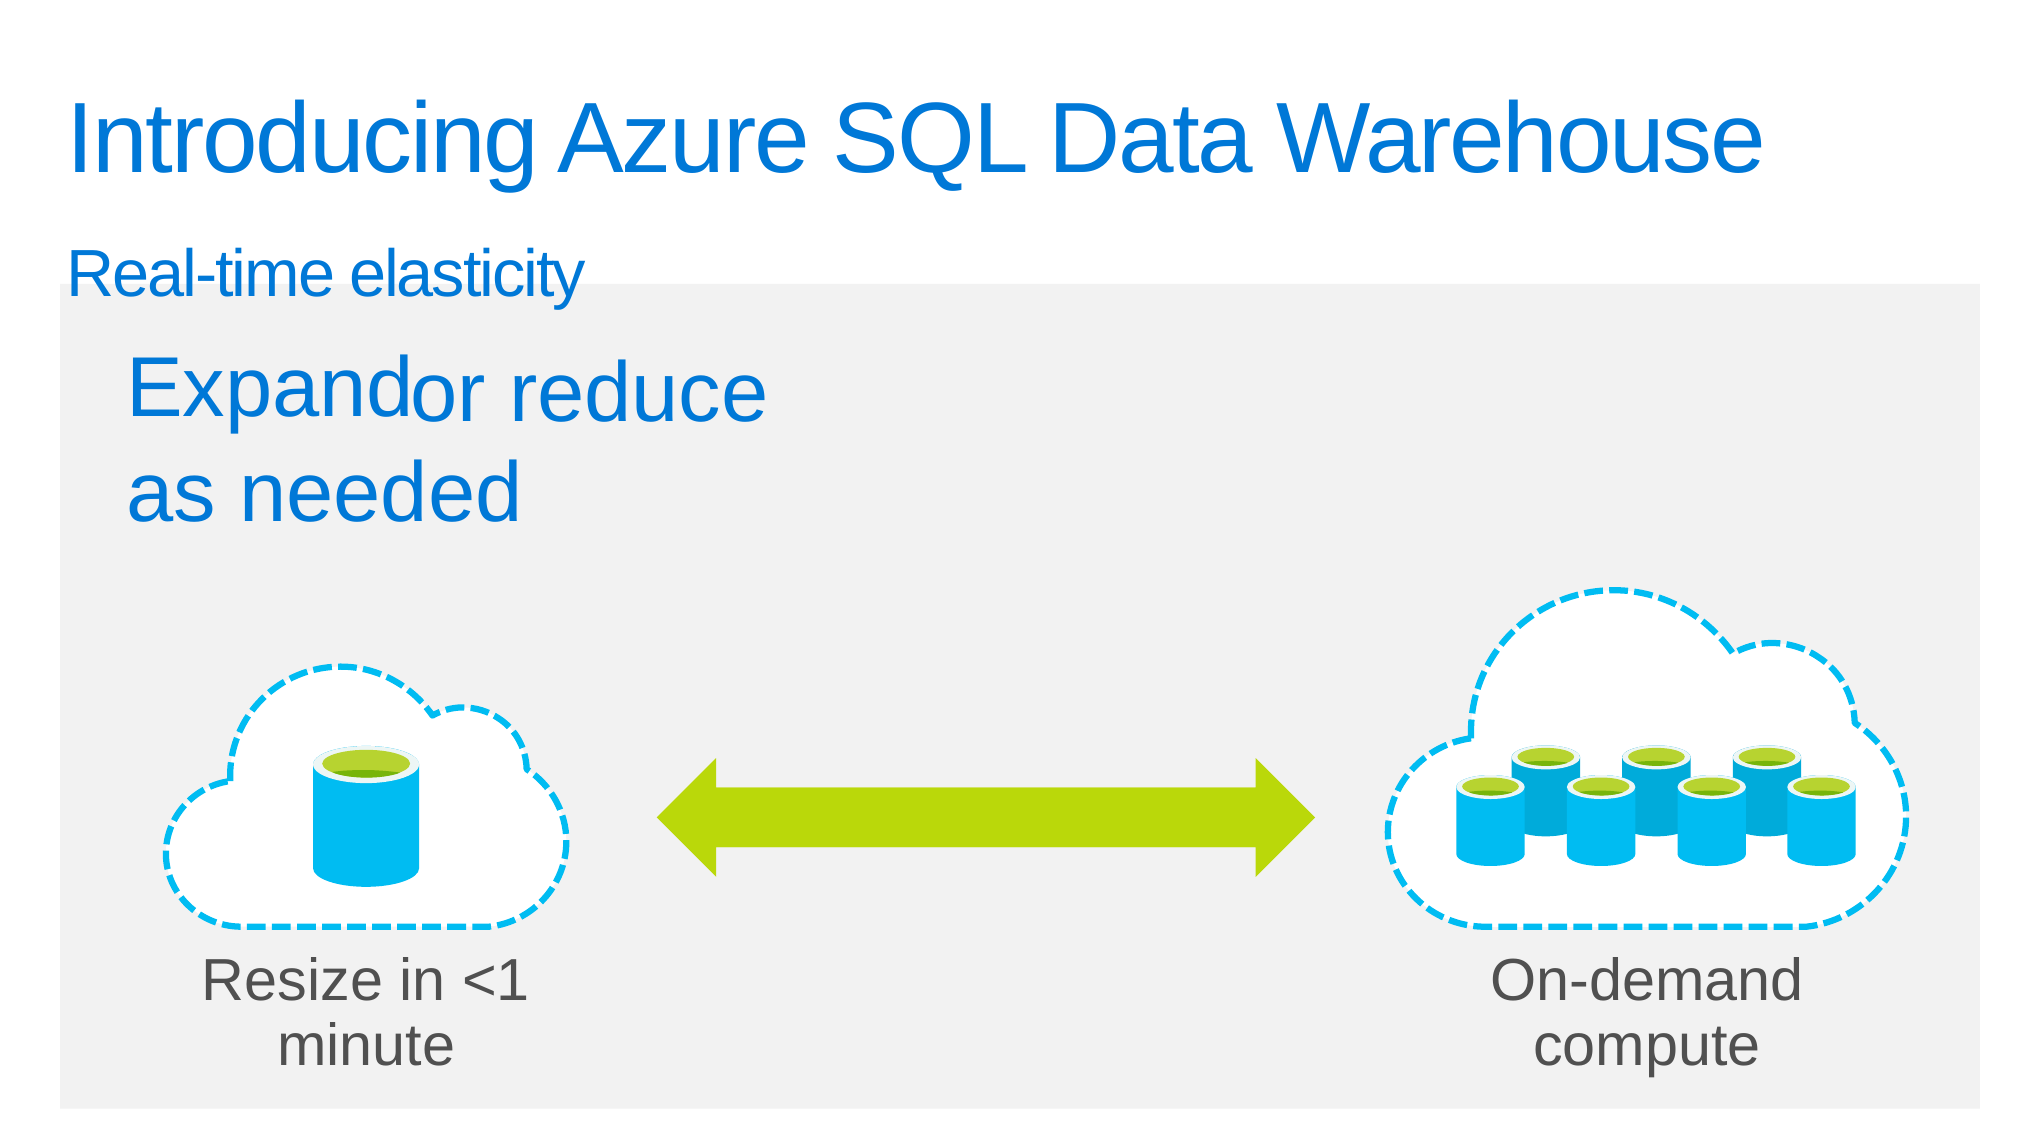

Introducing Azure SQL Data Warehouse
# Real-time elasticity

or reduce
Expand

as needed

Resize in <1 minute
On-demand compute